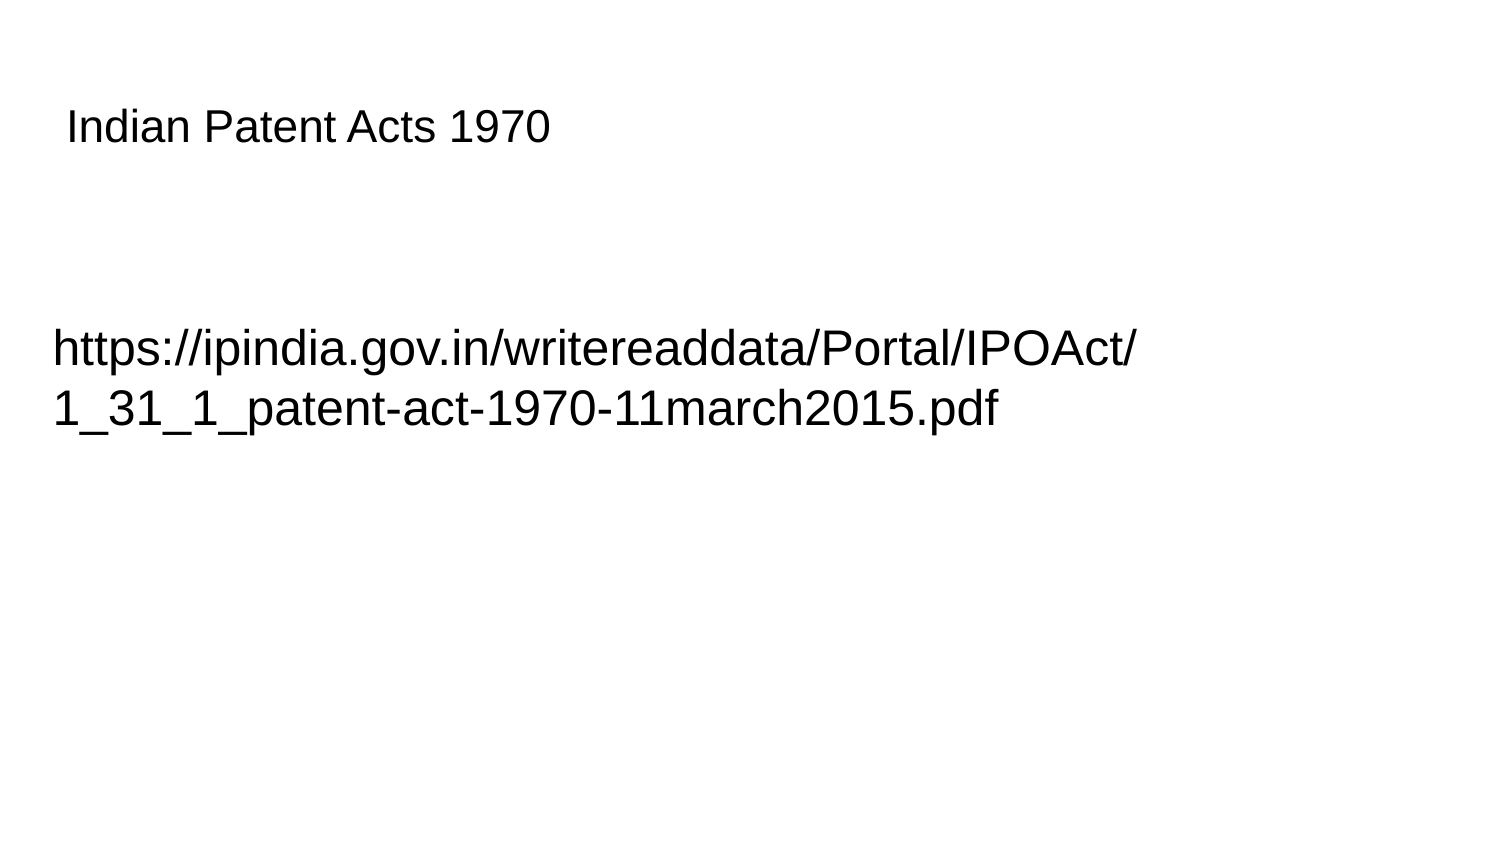

# Indian Patent Acts 1970

IP Acts: Introduction to IP

https://ipindia.gov.in/writereaddata/Portal/IPOAct/1_31_1_patent-act-1970-11march2015.pdf